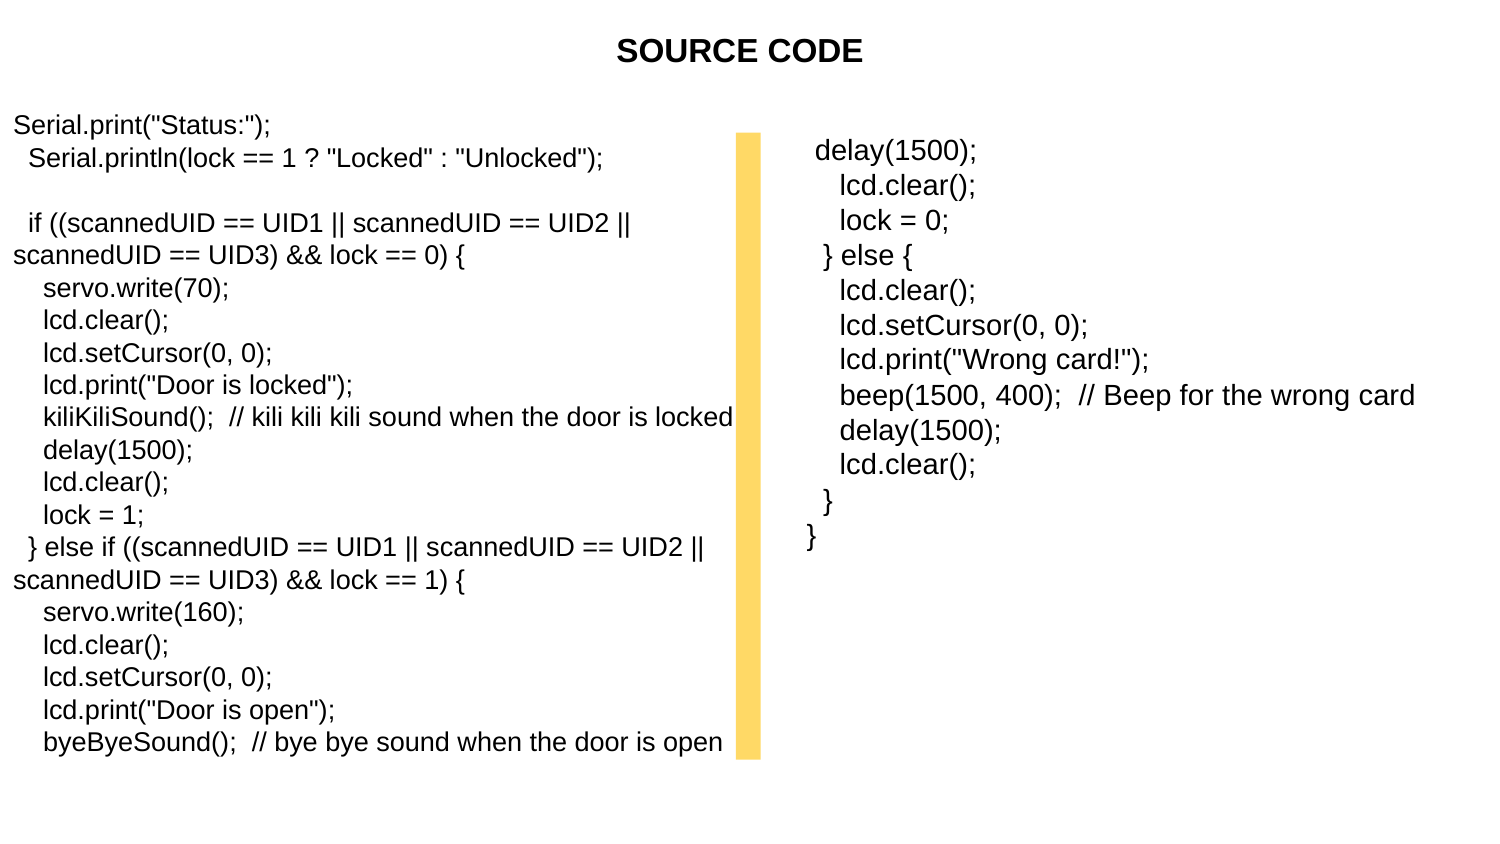

SOURCE CODE
Serial.print("Status:");
  Serial.println(lock == 1 ? "Locked" : "Unlocked");

  if ((scannedUID == UID1 || scannedUID == UID2 || scannedUID == UID3) && lock == 0) {
    servo.write(70);
    lcd.clear();
    lcd.setCursor(0, 0);
    lcd.print("Door is locked");
    kiliKiliSound();  // kili kili kili sound when the door is locked
    delay(1500);
    lcd.clear();
    lock = 1;
  } else if ((scannedUID == UID1 || scannedUID == UID2 || scannedUID == UID3) && lock == 1) {
    servo.write(160);
    lcd.clear();
    lcd.setCursor(0, 0);
    lcd.print("Door is open");
    byeByeSound();  // bye bye sound when the door is open

 delay(1500);
    lcd.clear();
    lock = 0;
  } else {
    lcd.clear();
    lcd.setCursor(0, 0);
    lcd.print("Wrong card!");
    beep(1500, 400);  // Beep for the wrong card
    delay(1500);
    lcd.clear();
  }
}